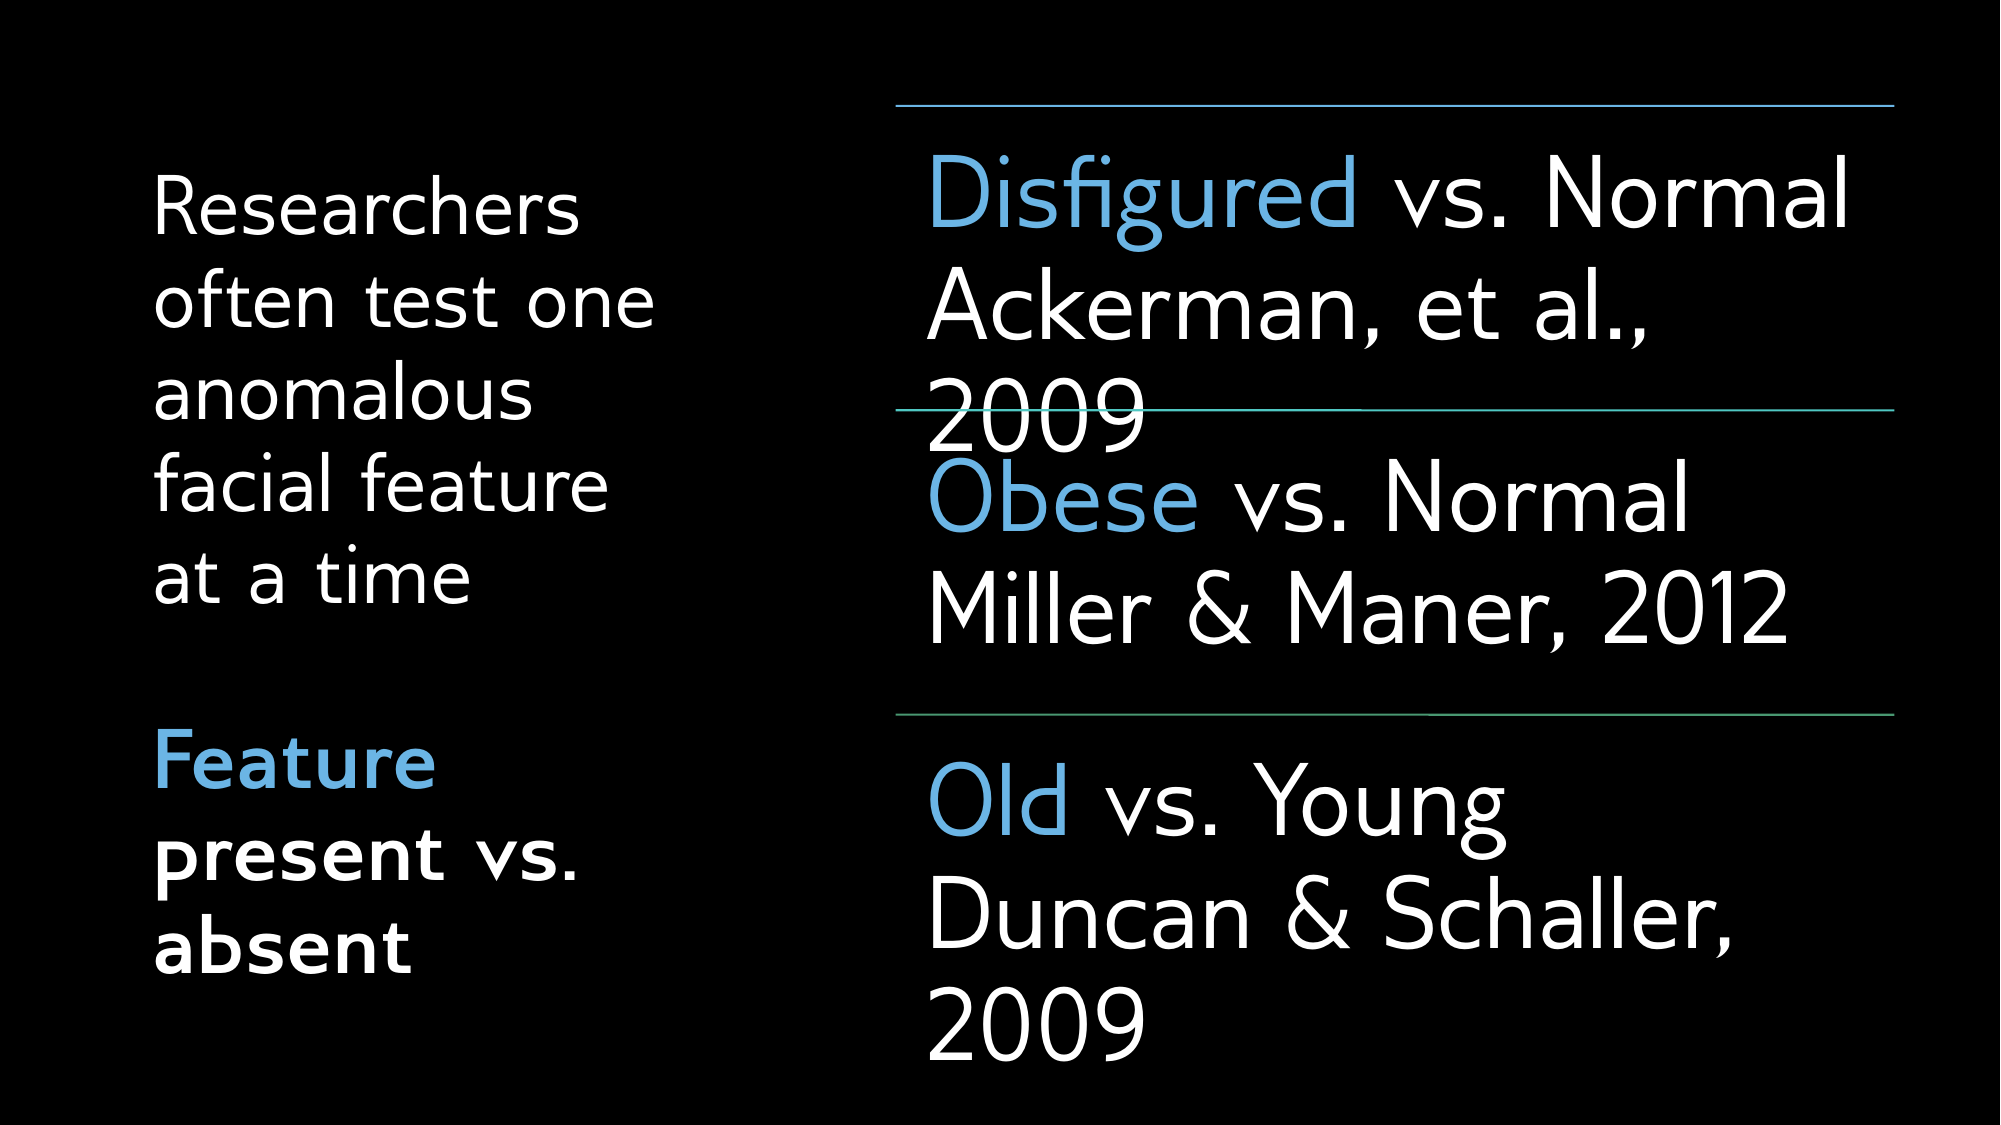

Disfigured vs. Normal Ackerman, et al., 2009
Obese vs. Normal Miller & Maner, 2012
Old vs. Young Duncan & Schaller, 2009
# Researchers often test one anomalous facial feature at a time Feature present vs. absent